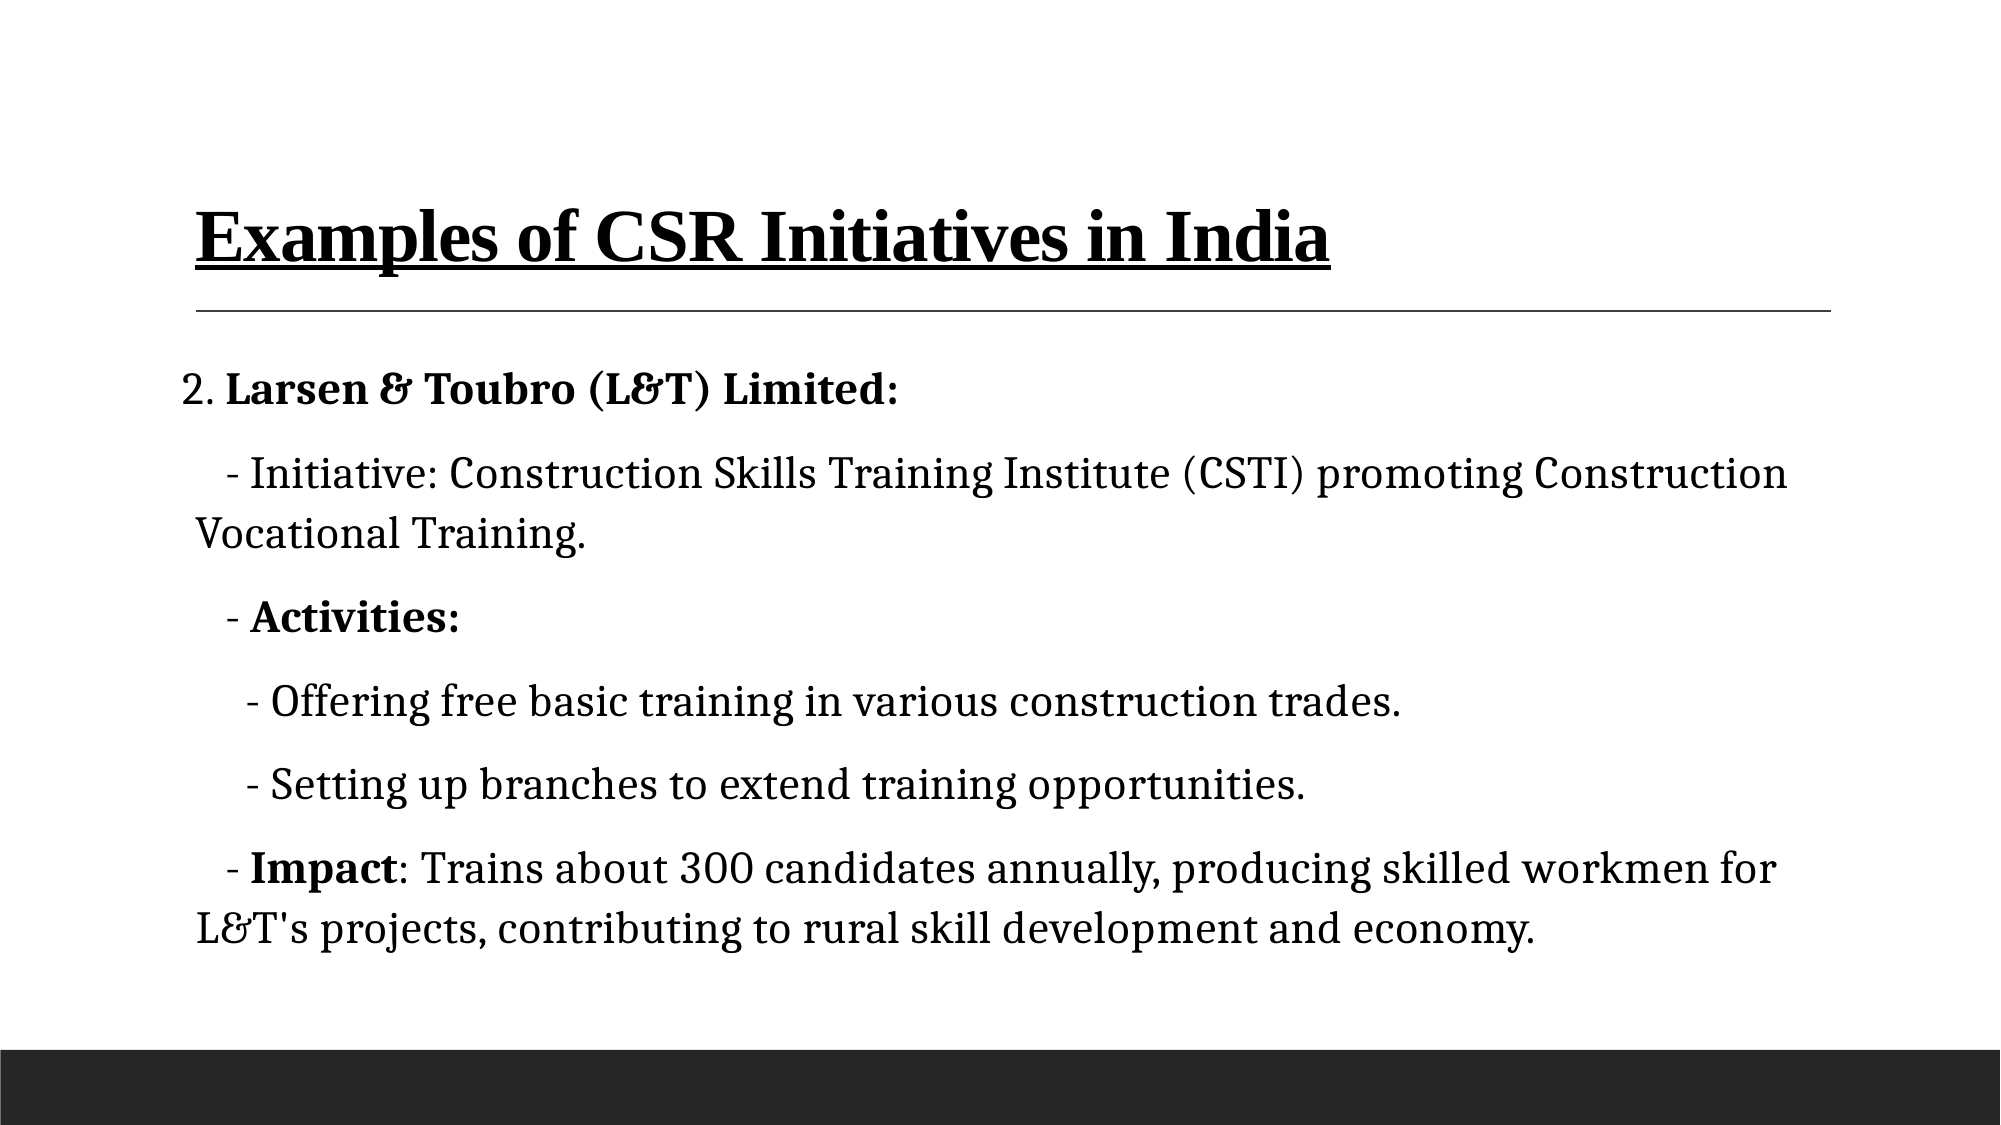

# Examples of CSR Initiatives in India
2. Larsen & Toubro (L&T) Limited:
   - Initiative: Construction Skills Training Institute (CSTI) promoting Construction Vocational Training.
   - Activities:
     - Offering free basic training in various construction trades.
     - Setting up branches to extend training opportunities.
   - Impact: Trains about 300 candidates annually, producing skilled workmen for L&T's projects, contributing to rural skill development and economy.